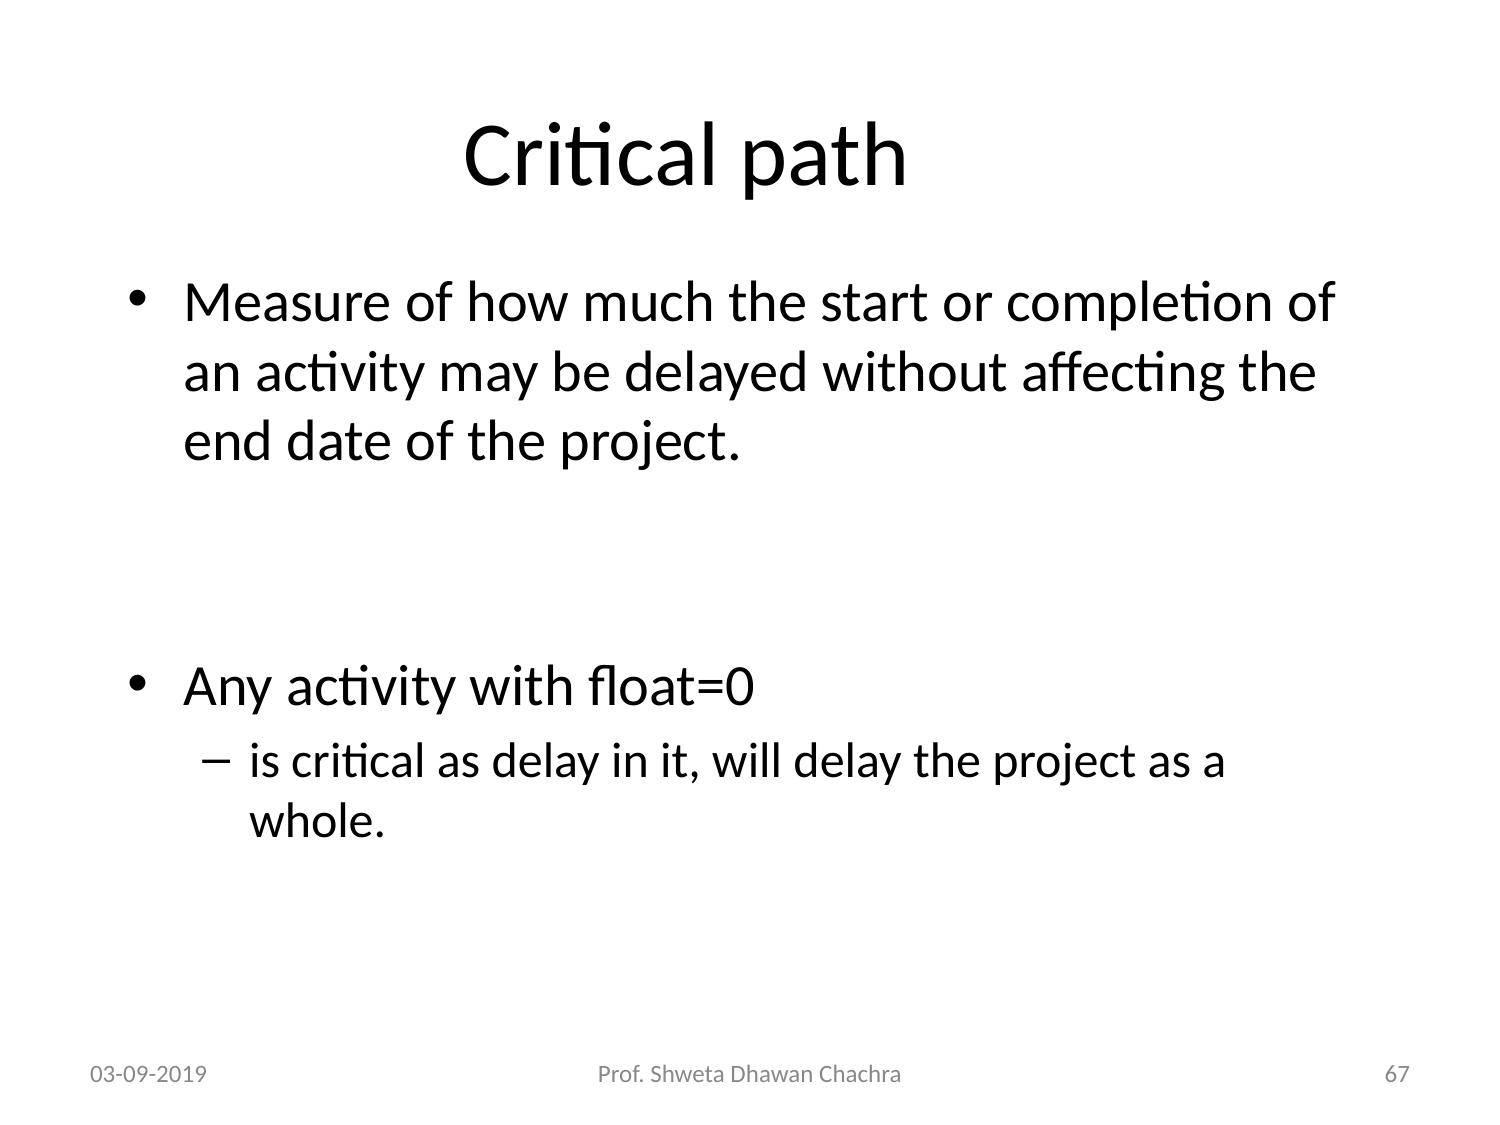

# Critical path
Measure of how much the start or completion of an activity may be delayed without affecting the end date of the project.

Any activity with float=0
is critical as delay in it, will delay the project as a whole.

03-09-2019
Prof. Shweta Dhawan Chachra
67